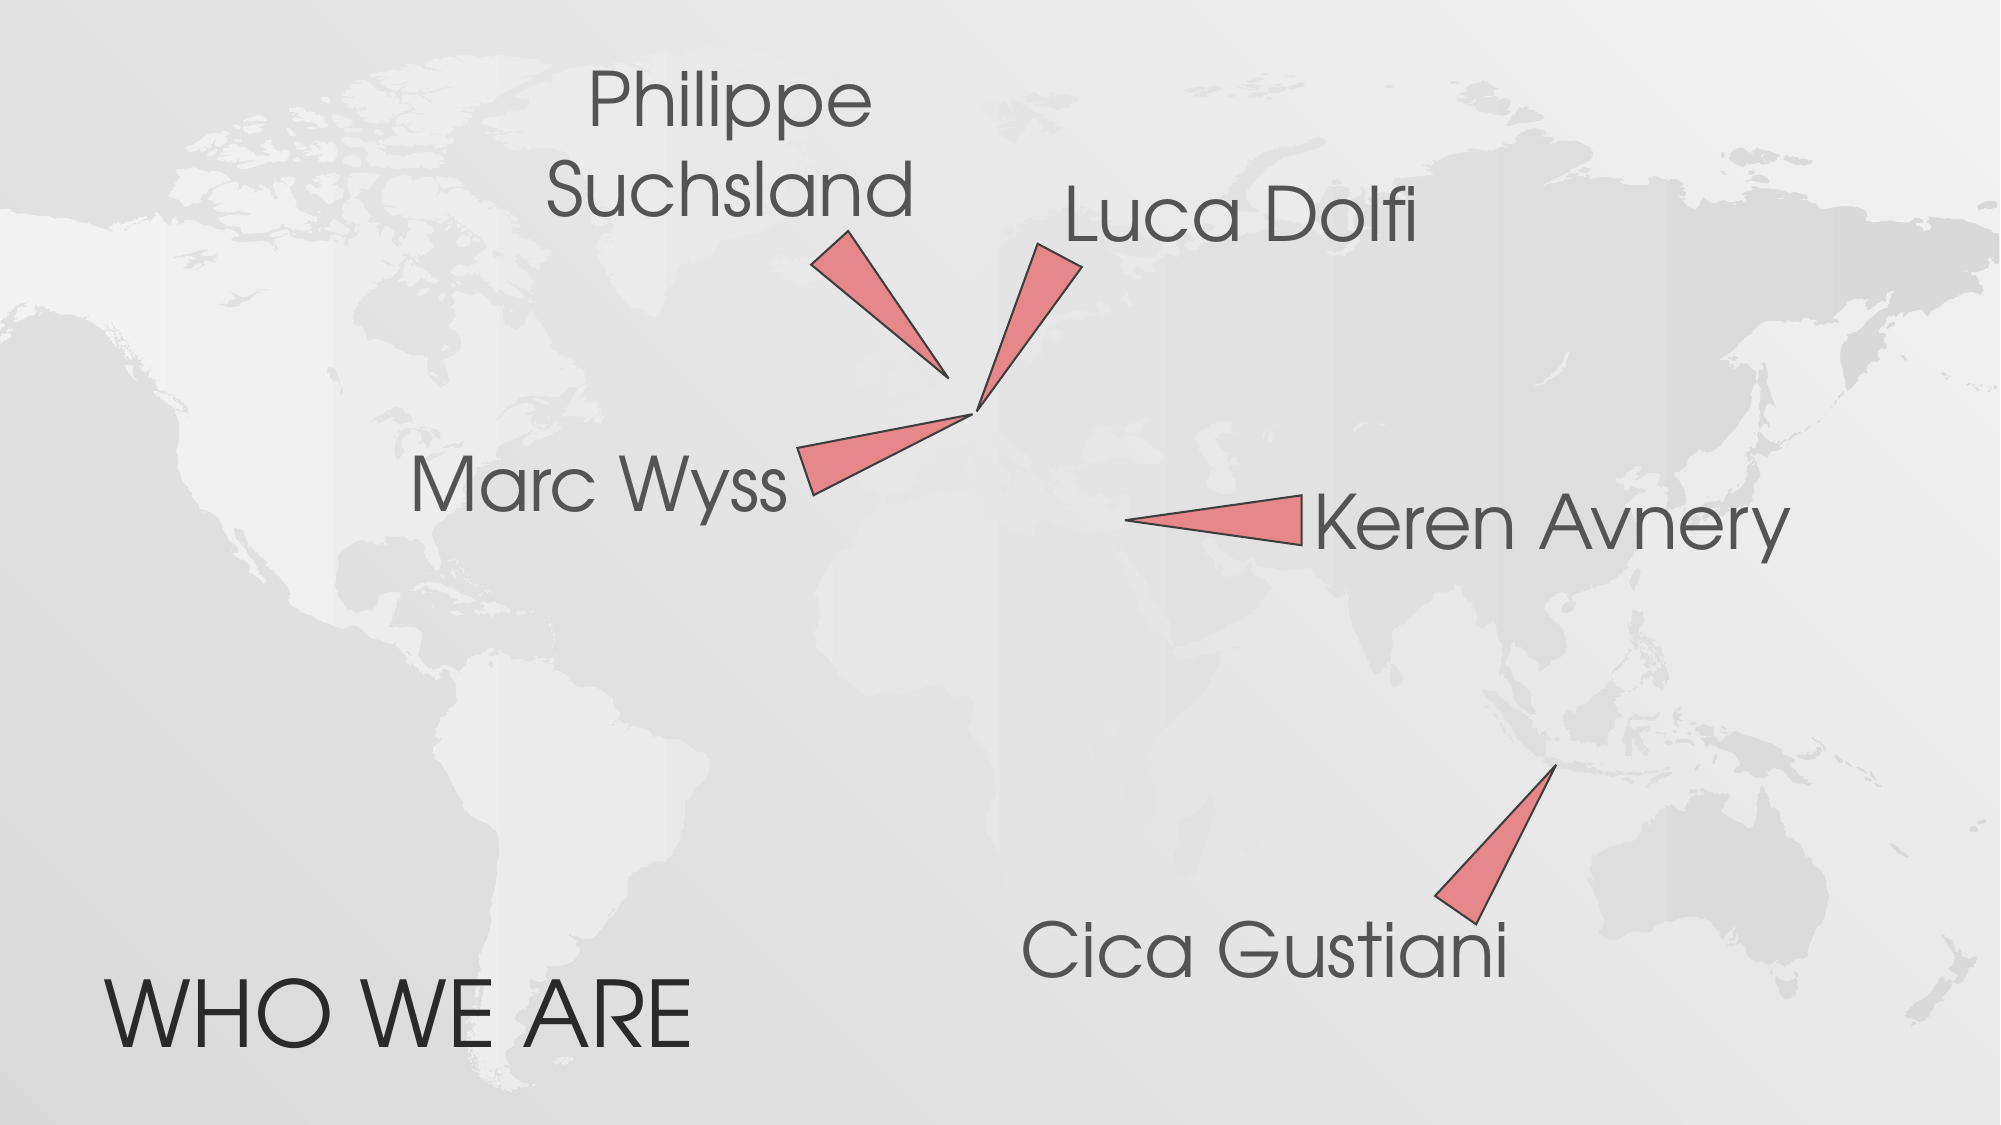

Philippe Suchsland
Luca Dolfi

Marc Wyss

Keren Avnery
# Who we are

Cica Gustiani